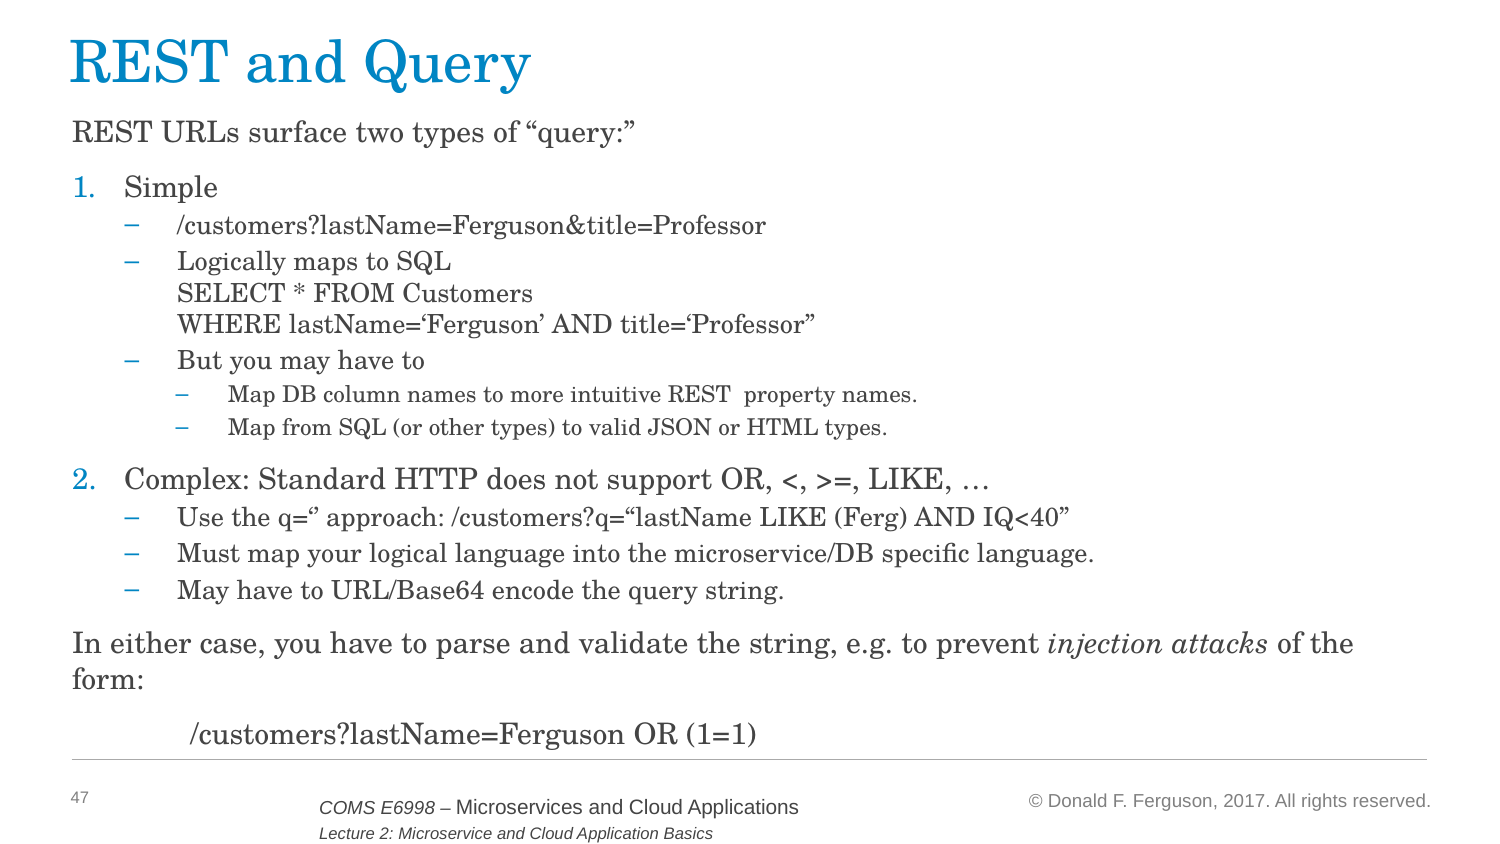

# REST and Query
REST URLs surface two types of “query:”
Simple
/customers?lastName=Ferguson&title=Professor
Logically maps to SQL
	SELECT * FROM Customers
	WHERE lastName=‘Ferguson’ AND title=‘Professor”
But you may have to
Map DB column names to more intuitive REST  property names.
Map from SQL (or other types) to valid JSON or HTML types.
Complex: Standard HTTP does not support OR, <, >=, LIKE, …
Use the q=‘’ approach: /customers?q=“lastName LIKE (Ferg) AND IQ<40”
Must map your logical language into the microservice/DB specific language.
May have to URL/Base64 encode the query string.
In either case, you have to parse and validate the string, e.g. to prevent injection attacks of the form:
	/customers?lastName=Ferguson OR (1=1)